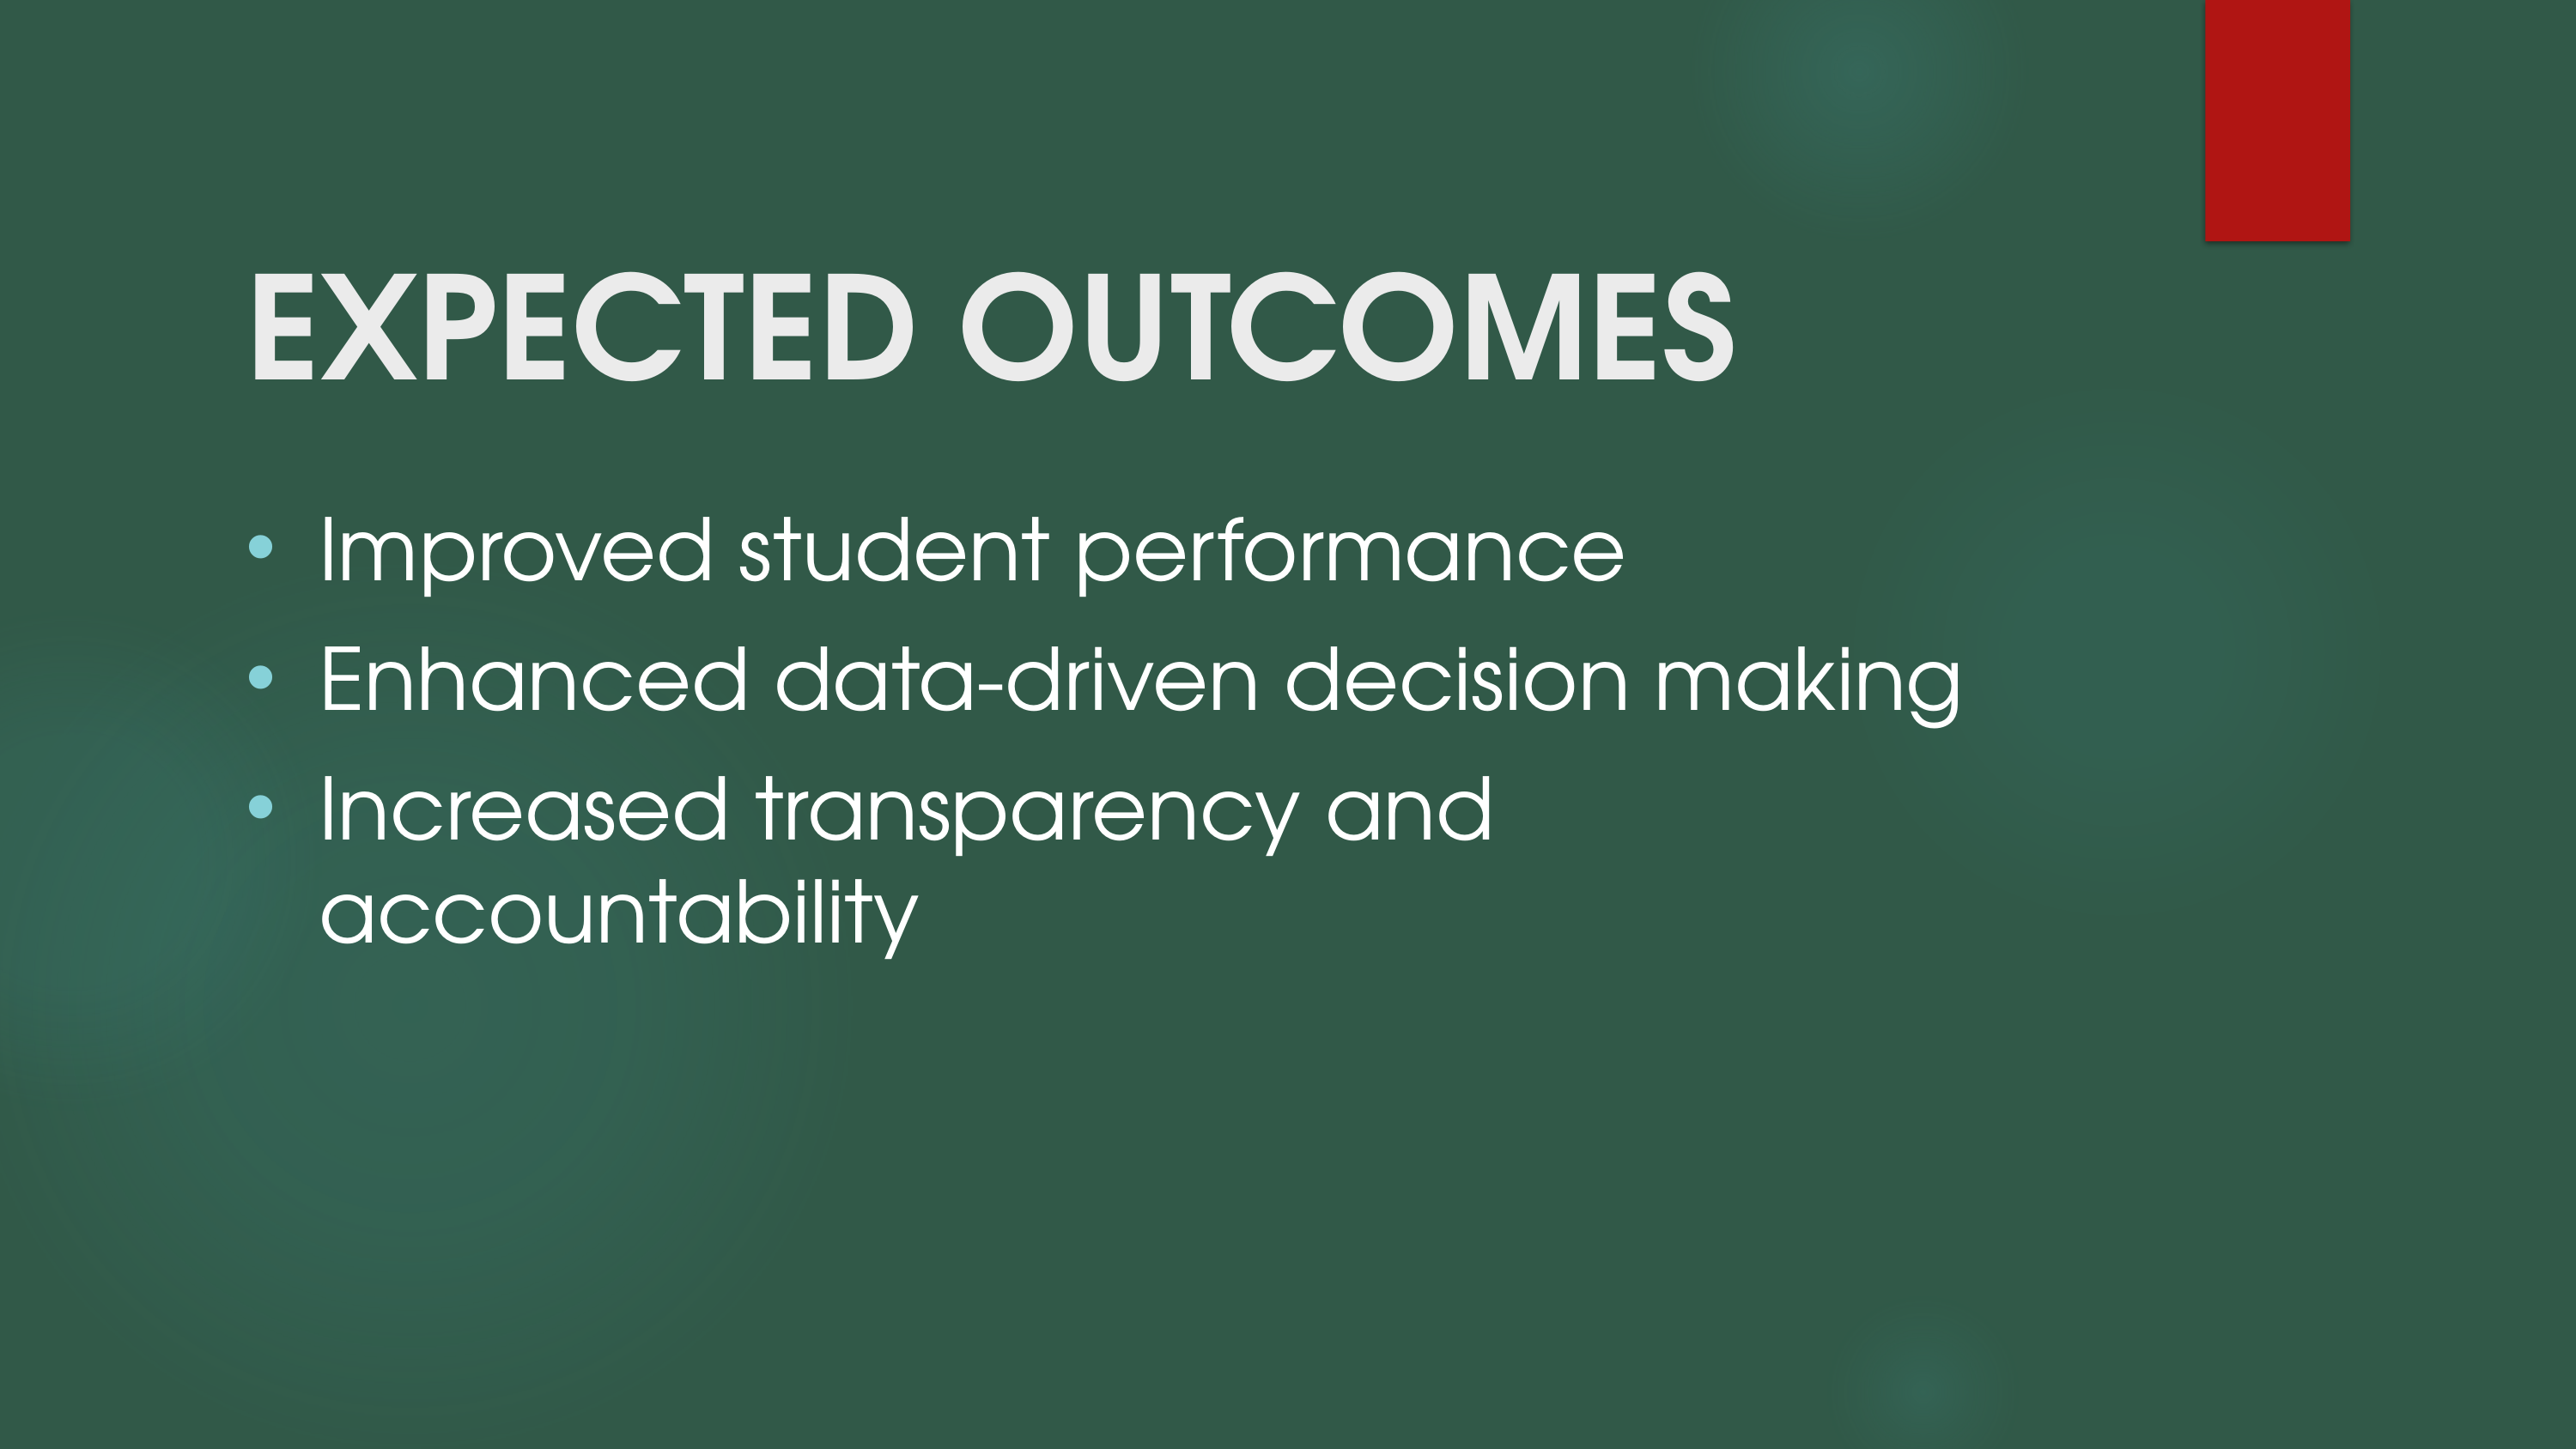

# EXPECTED OUTCOMES
Improved student performance
Enhanced data-driven decision making
Increased transparency and accountability